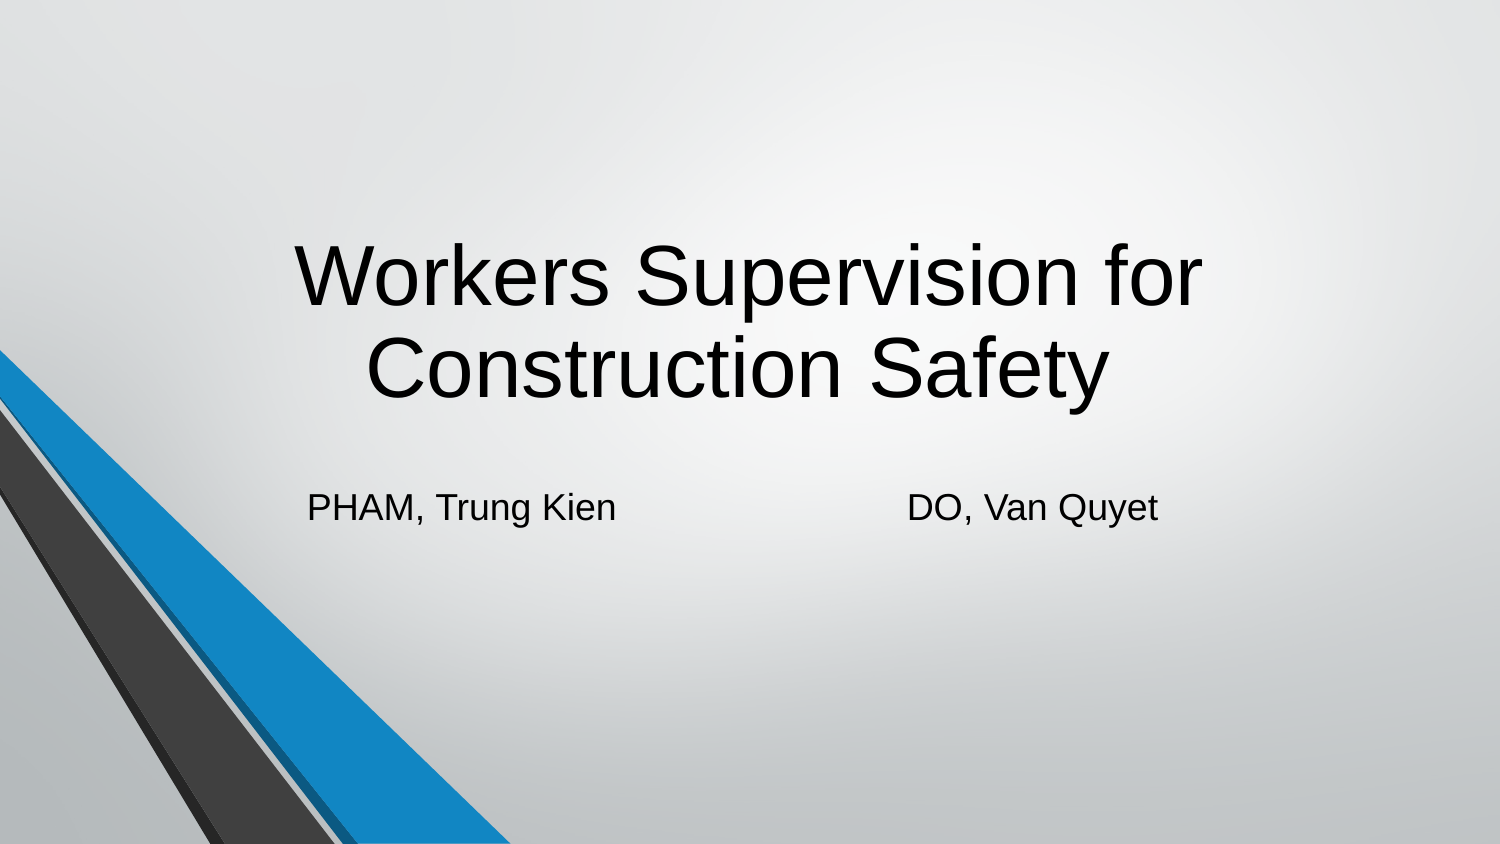

# Workers Supervision for Construction Safety

PHAM, Trung Kien		DO, Van Quyet